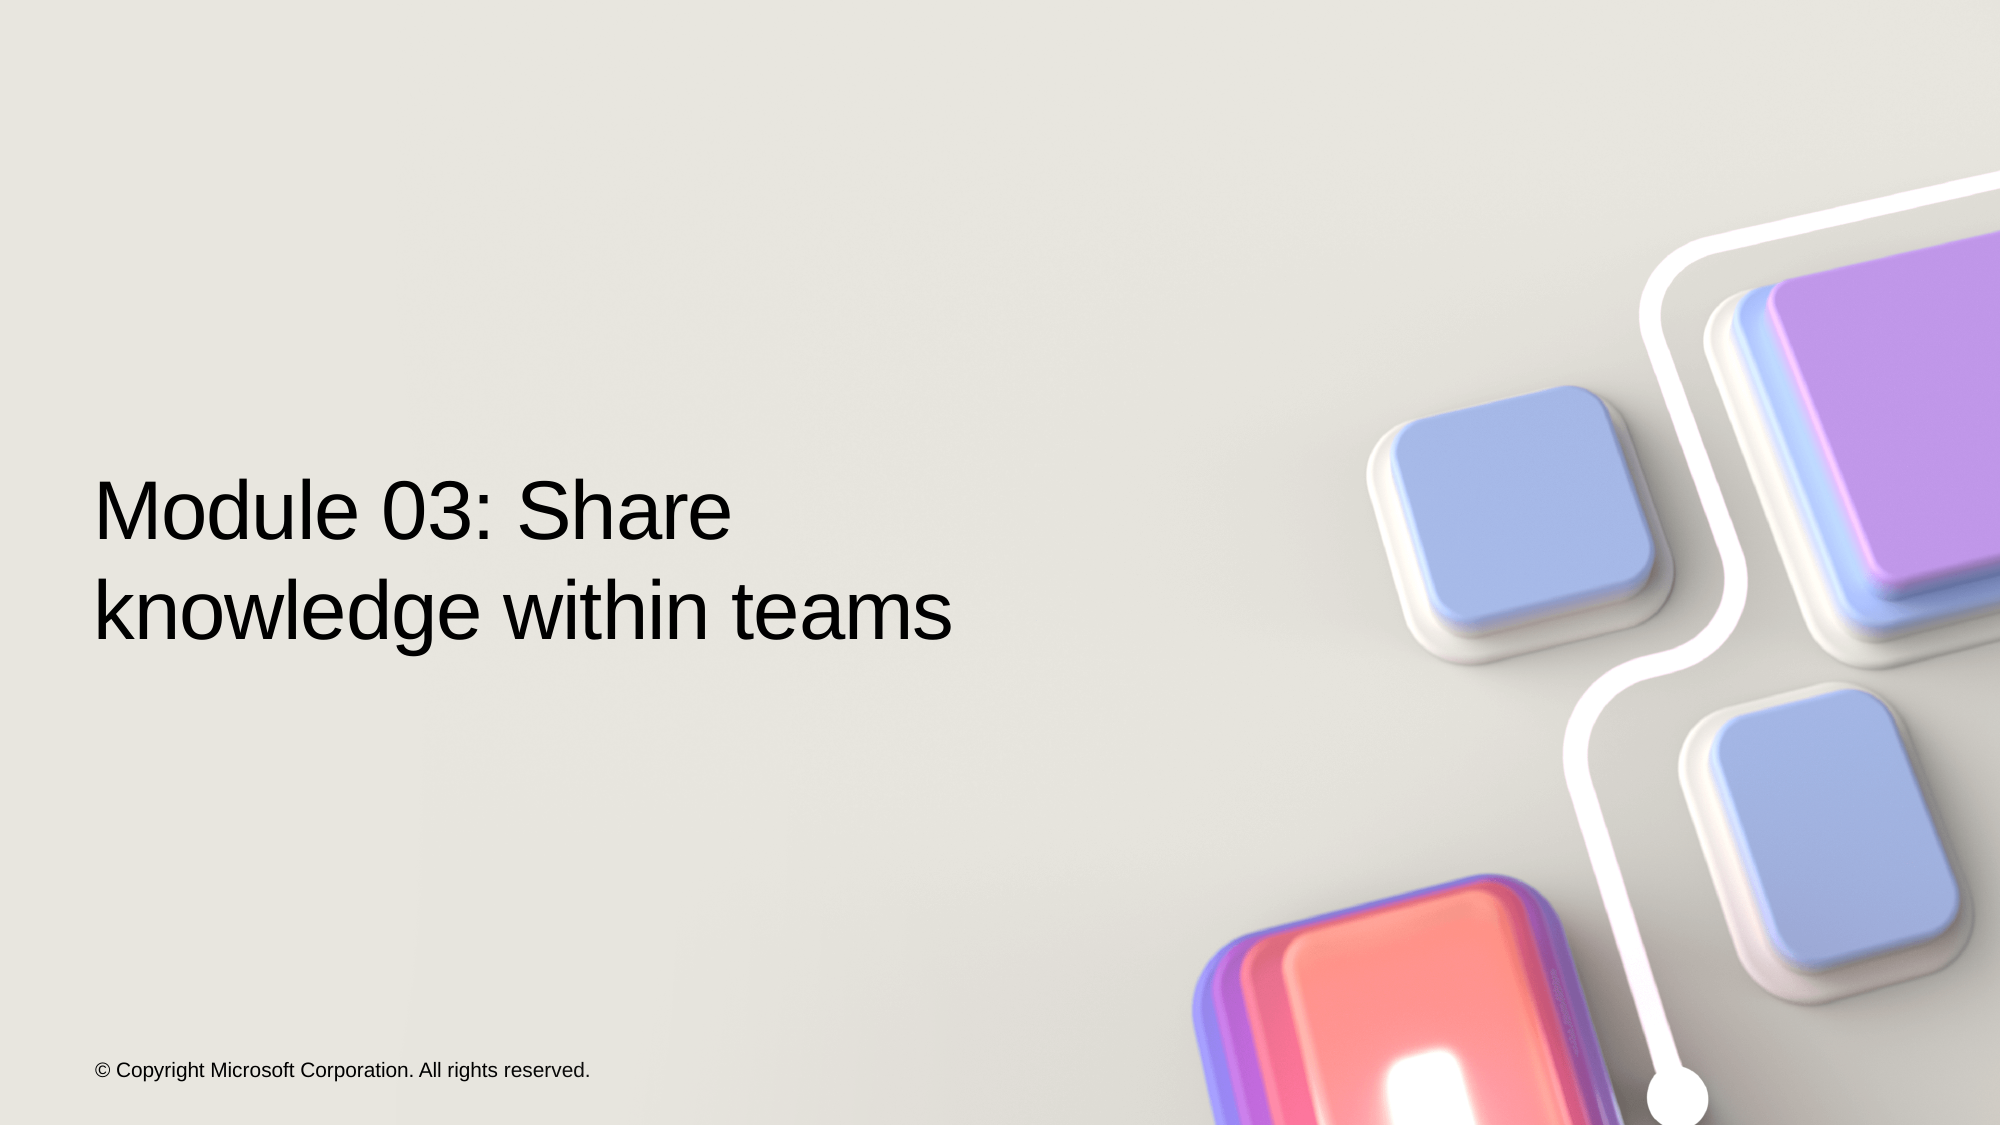

# Module 03: Share knowledge within teams